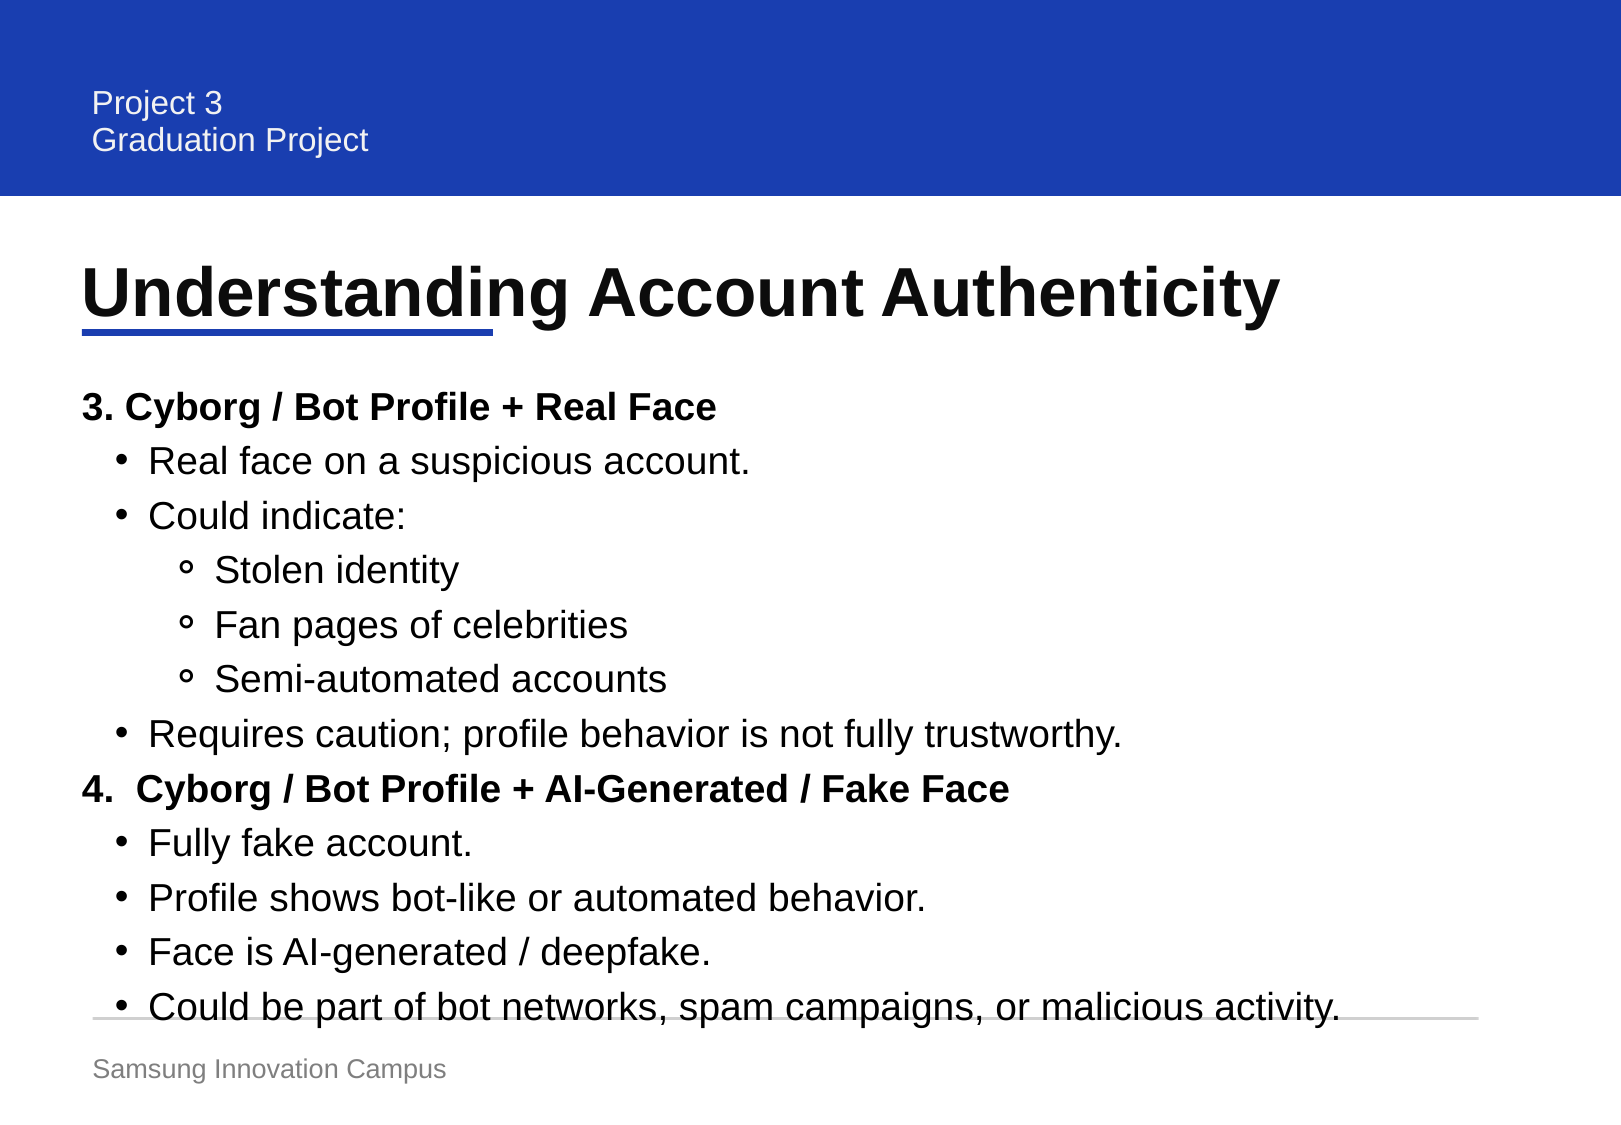

Project 3
Graduation Project

Understanding Account Authenticity

3. Cyborg / Bot Profile + Real Face
Real face on a suspicious account.
Could indicate:
Stolen identity
Fan pages of celebrities
Semi-automated accounts
Requires caution; profile behavior is not fully trustworthy.
4.  Cyborg / Bot Profile + AI‑Generated / Fake Face
Fully fake account.
Profile shows bot-like or automated behavior.
Face is AI-generated / deepfake.
Could be part of bot networks, spam campaigns, or malicious activity.

Samsung Innovation Campus